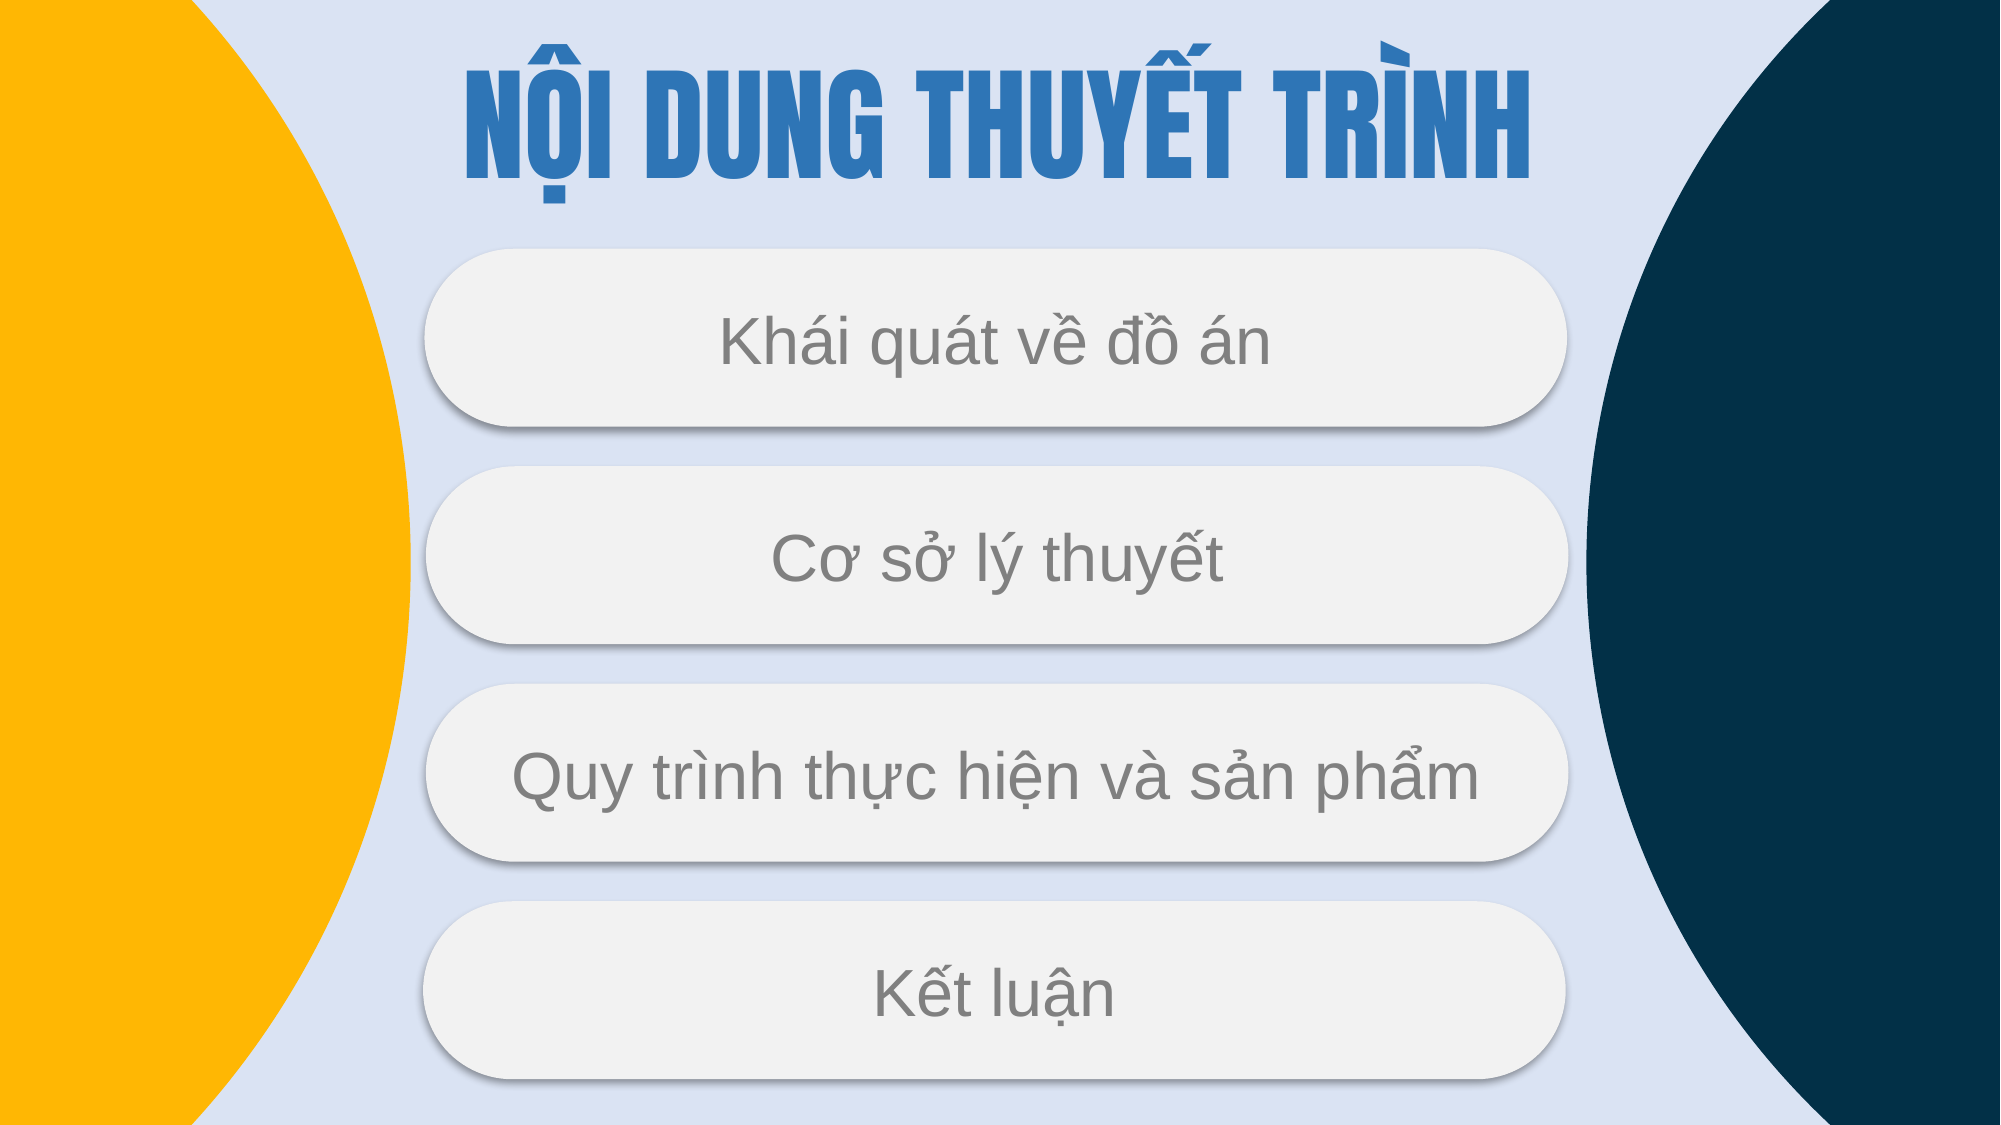

INSERT NAME

INSERT NAME
Thành viên trong nhóm

NỘI DUNG THUYẾT TRÌNH

INSERT NAME
Khái quát về đồ án
Cơ sở lý thuyết

INSERT NAME
Quy trình thực hiện và sản phẩm
Kết luận